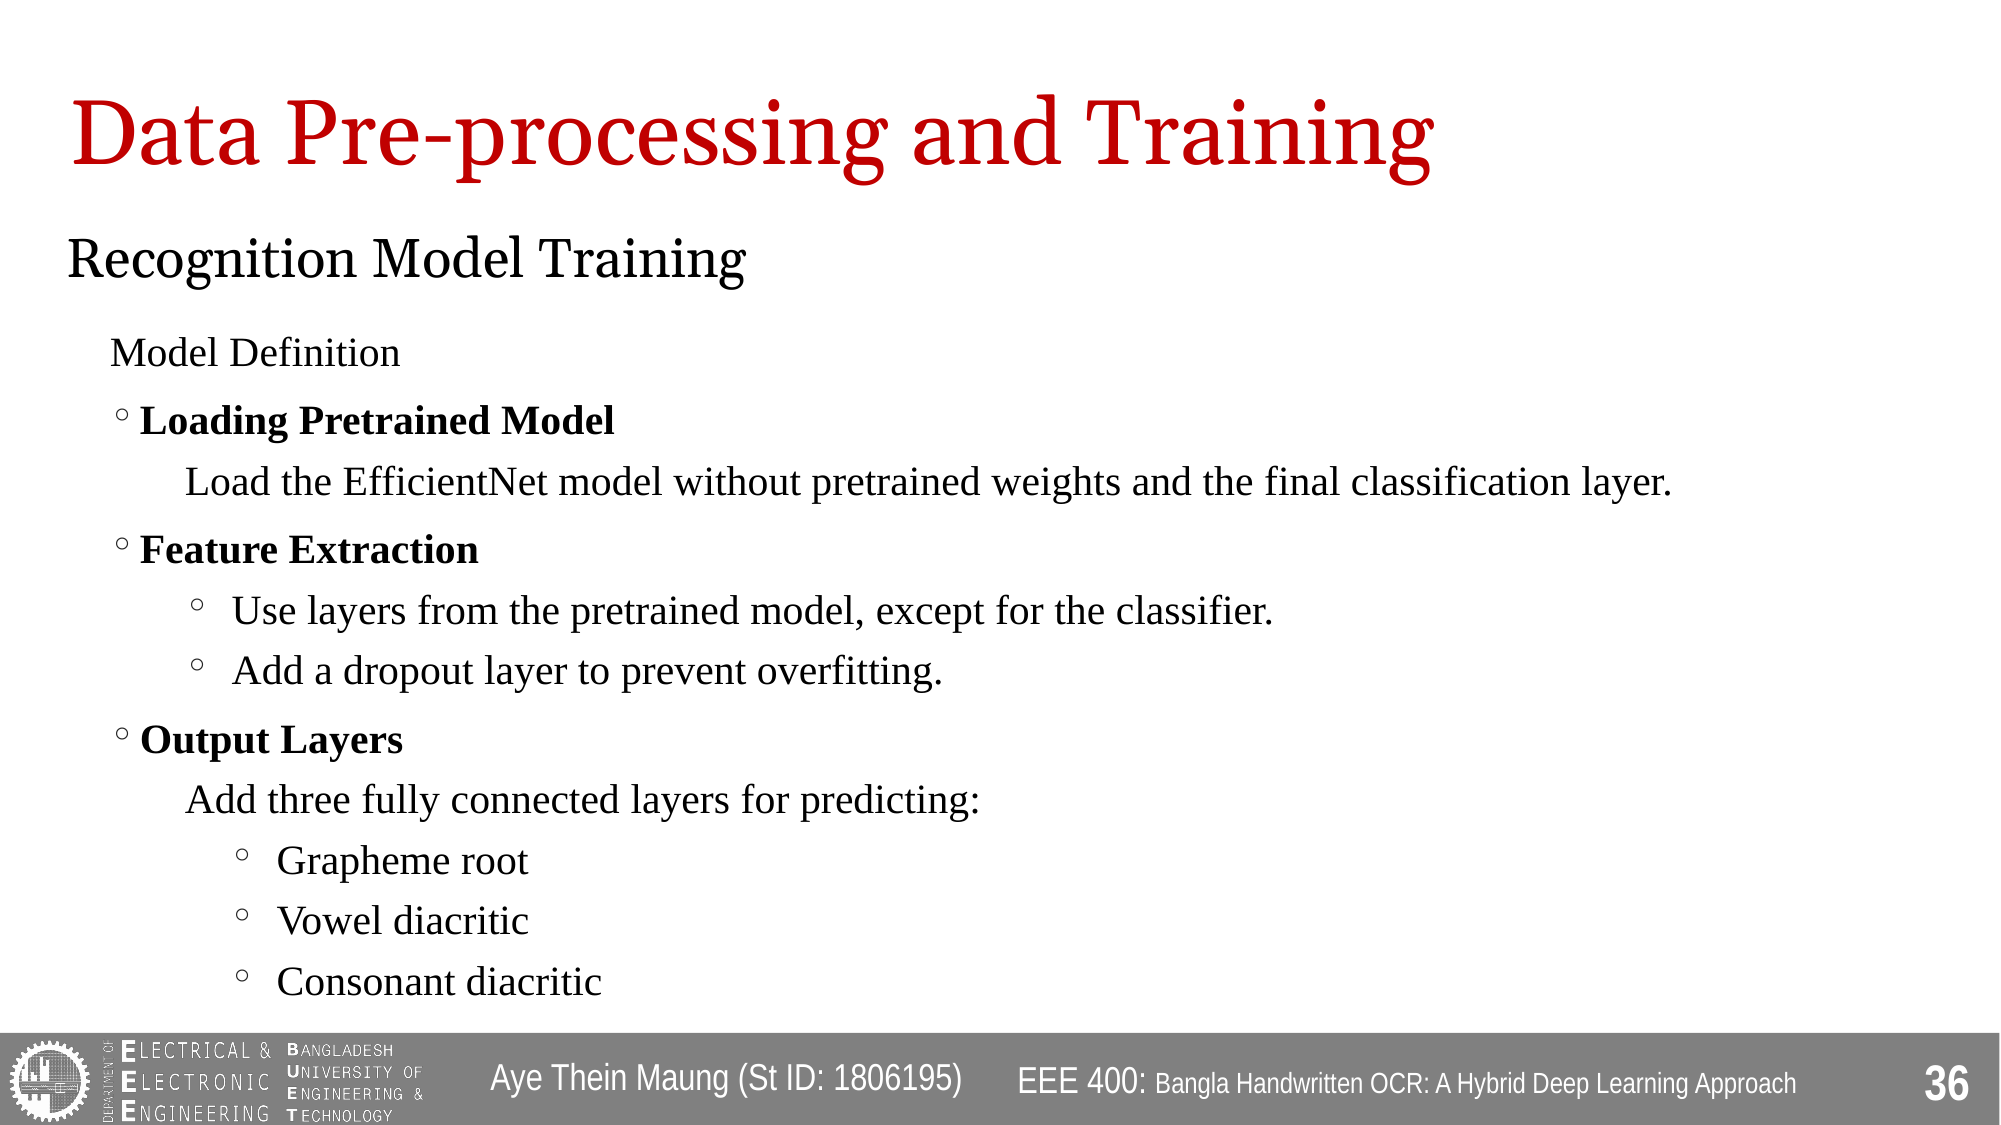

# Data Pre-processing and Training
Recognition Model Training
Model Definition
Loading Pretrained Model
Load the EfficientNet model without pretrained weights and the final classification layer.
Feature Extraction
Use layers from the pretrained model, except for the classifier.
Add a dropout layer to prevent overfitting.
Output Layers
Add three fully connected layers for predicting:
Grapheme root
Vowel diacritic
Consonant diacritic
Aye Thein Maung (St ID: 1806195)
EEE 400: Bangla Handwritten OCR: A Hybrid Deep Learning Approach
36